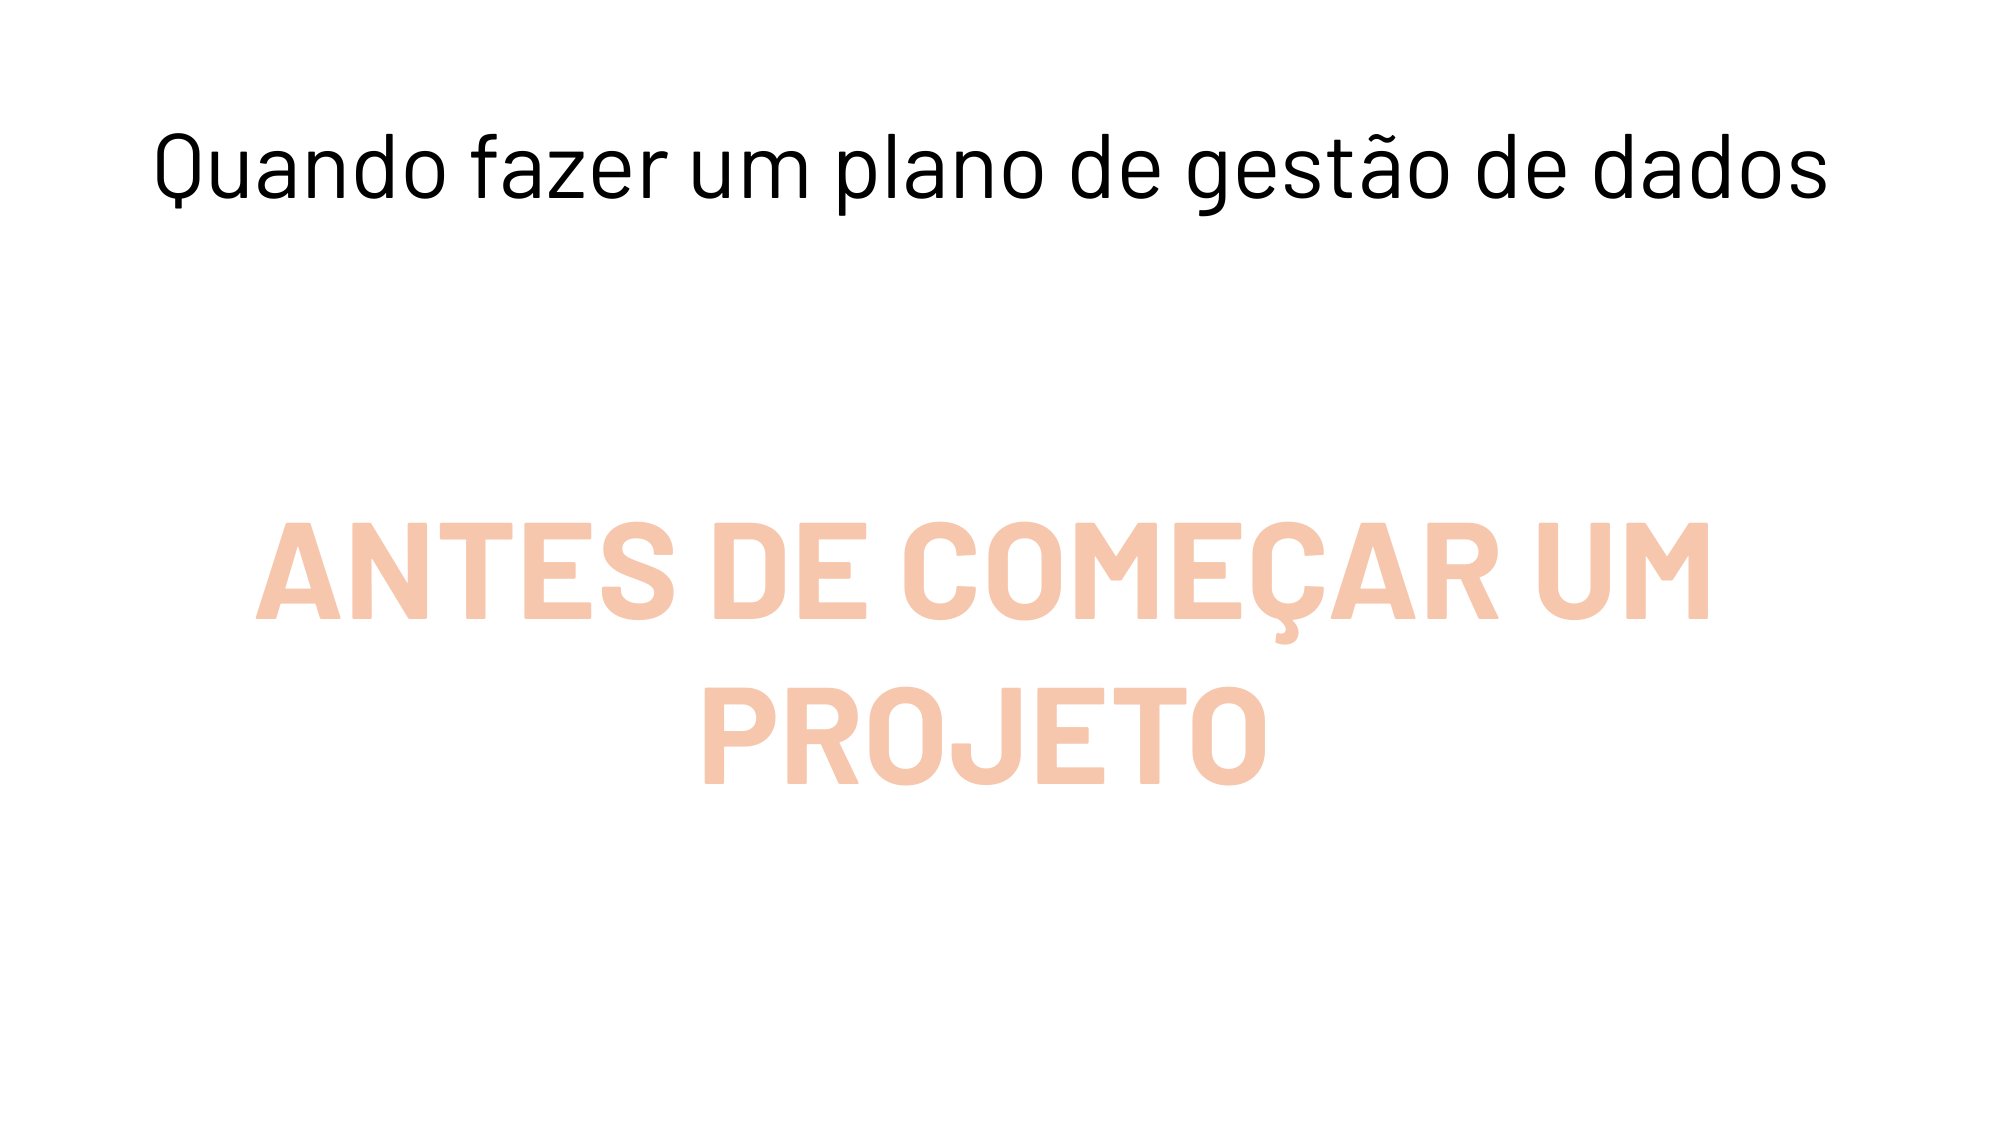

# Quando fazer um plano de gestão de dados
ANTES DE COMEÇAR UM PROJETO